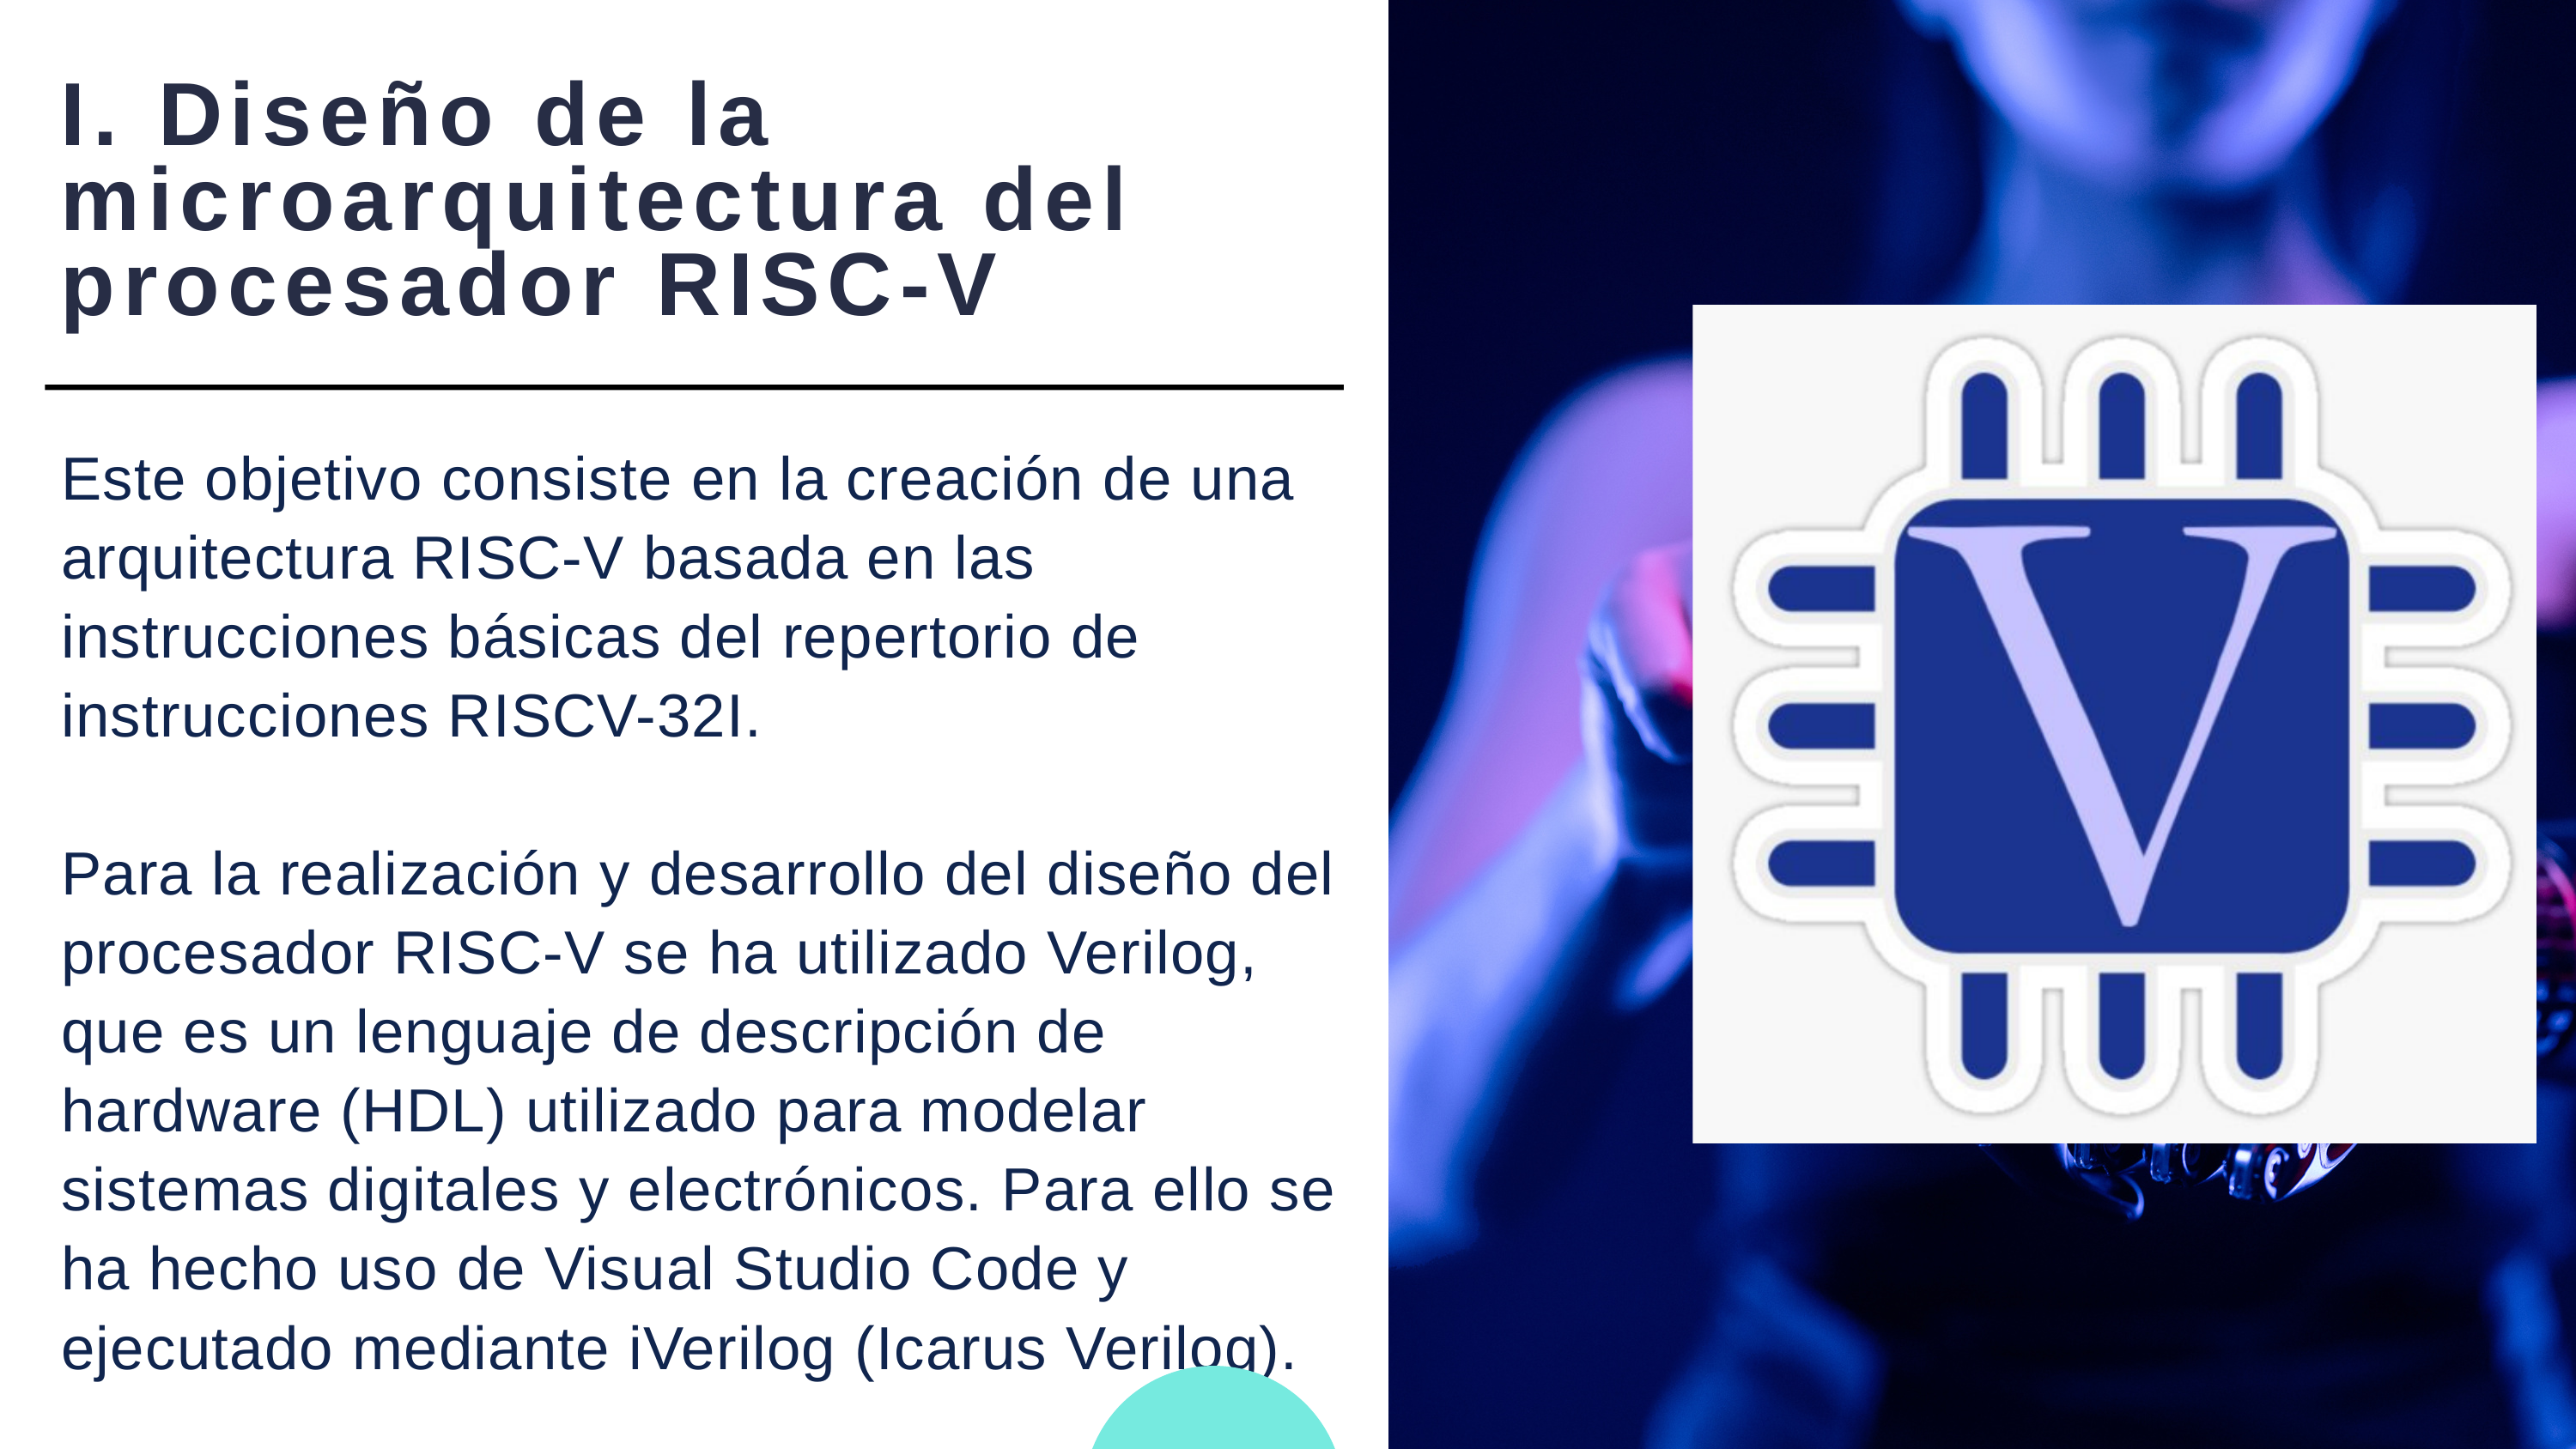

I. Diseño de la microarquitectura del procesador RISC-V

Este objetivo consiste en la creación de una arquitectura RISC-V basada en las instrucciones básicas del repertorio de instrucciones RISCV-32I.

Para la realización y desarrollo del diseño del procesador RISC-V se ha utilizado Verilog, que es un lenguaje de descripción de hardware (HDL) utilizado para modelar sistemas digitales y electrónicos. Para ello se ha hecho uso de Visual Studio Code y ejecutado mediante iVerilog (Icarus Verilog).